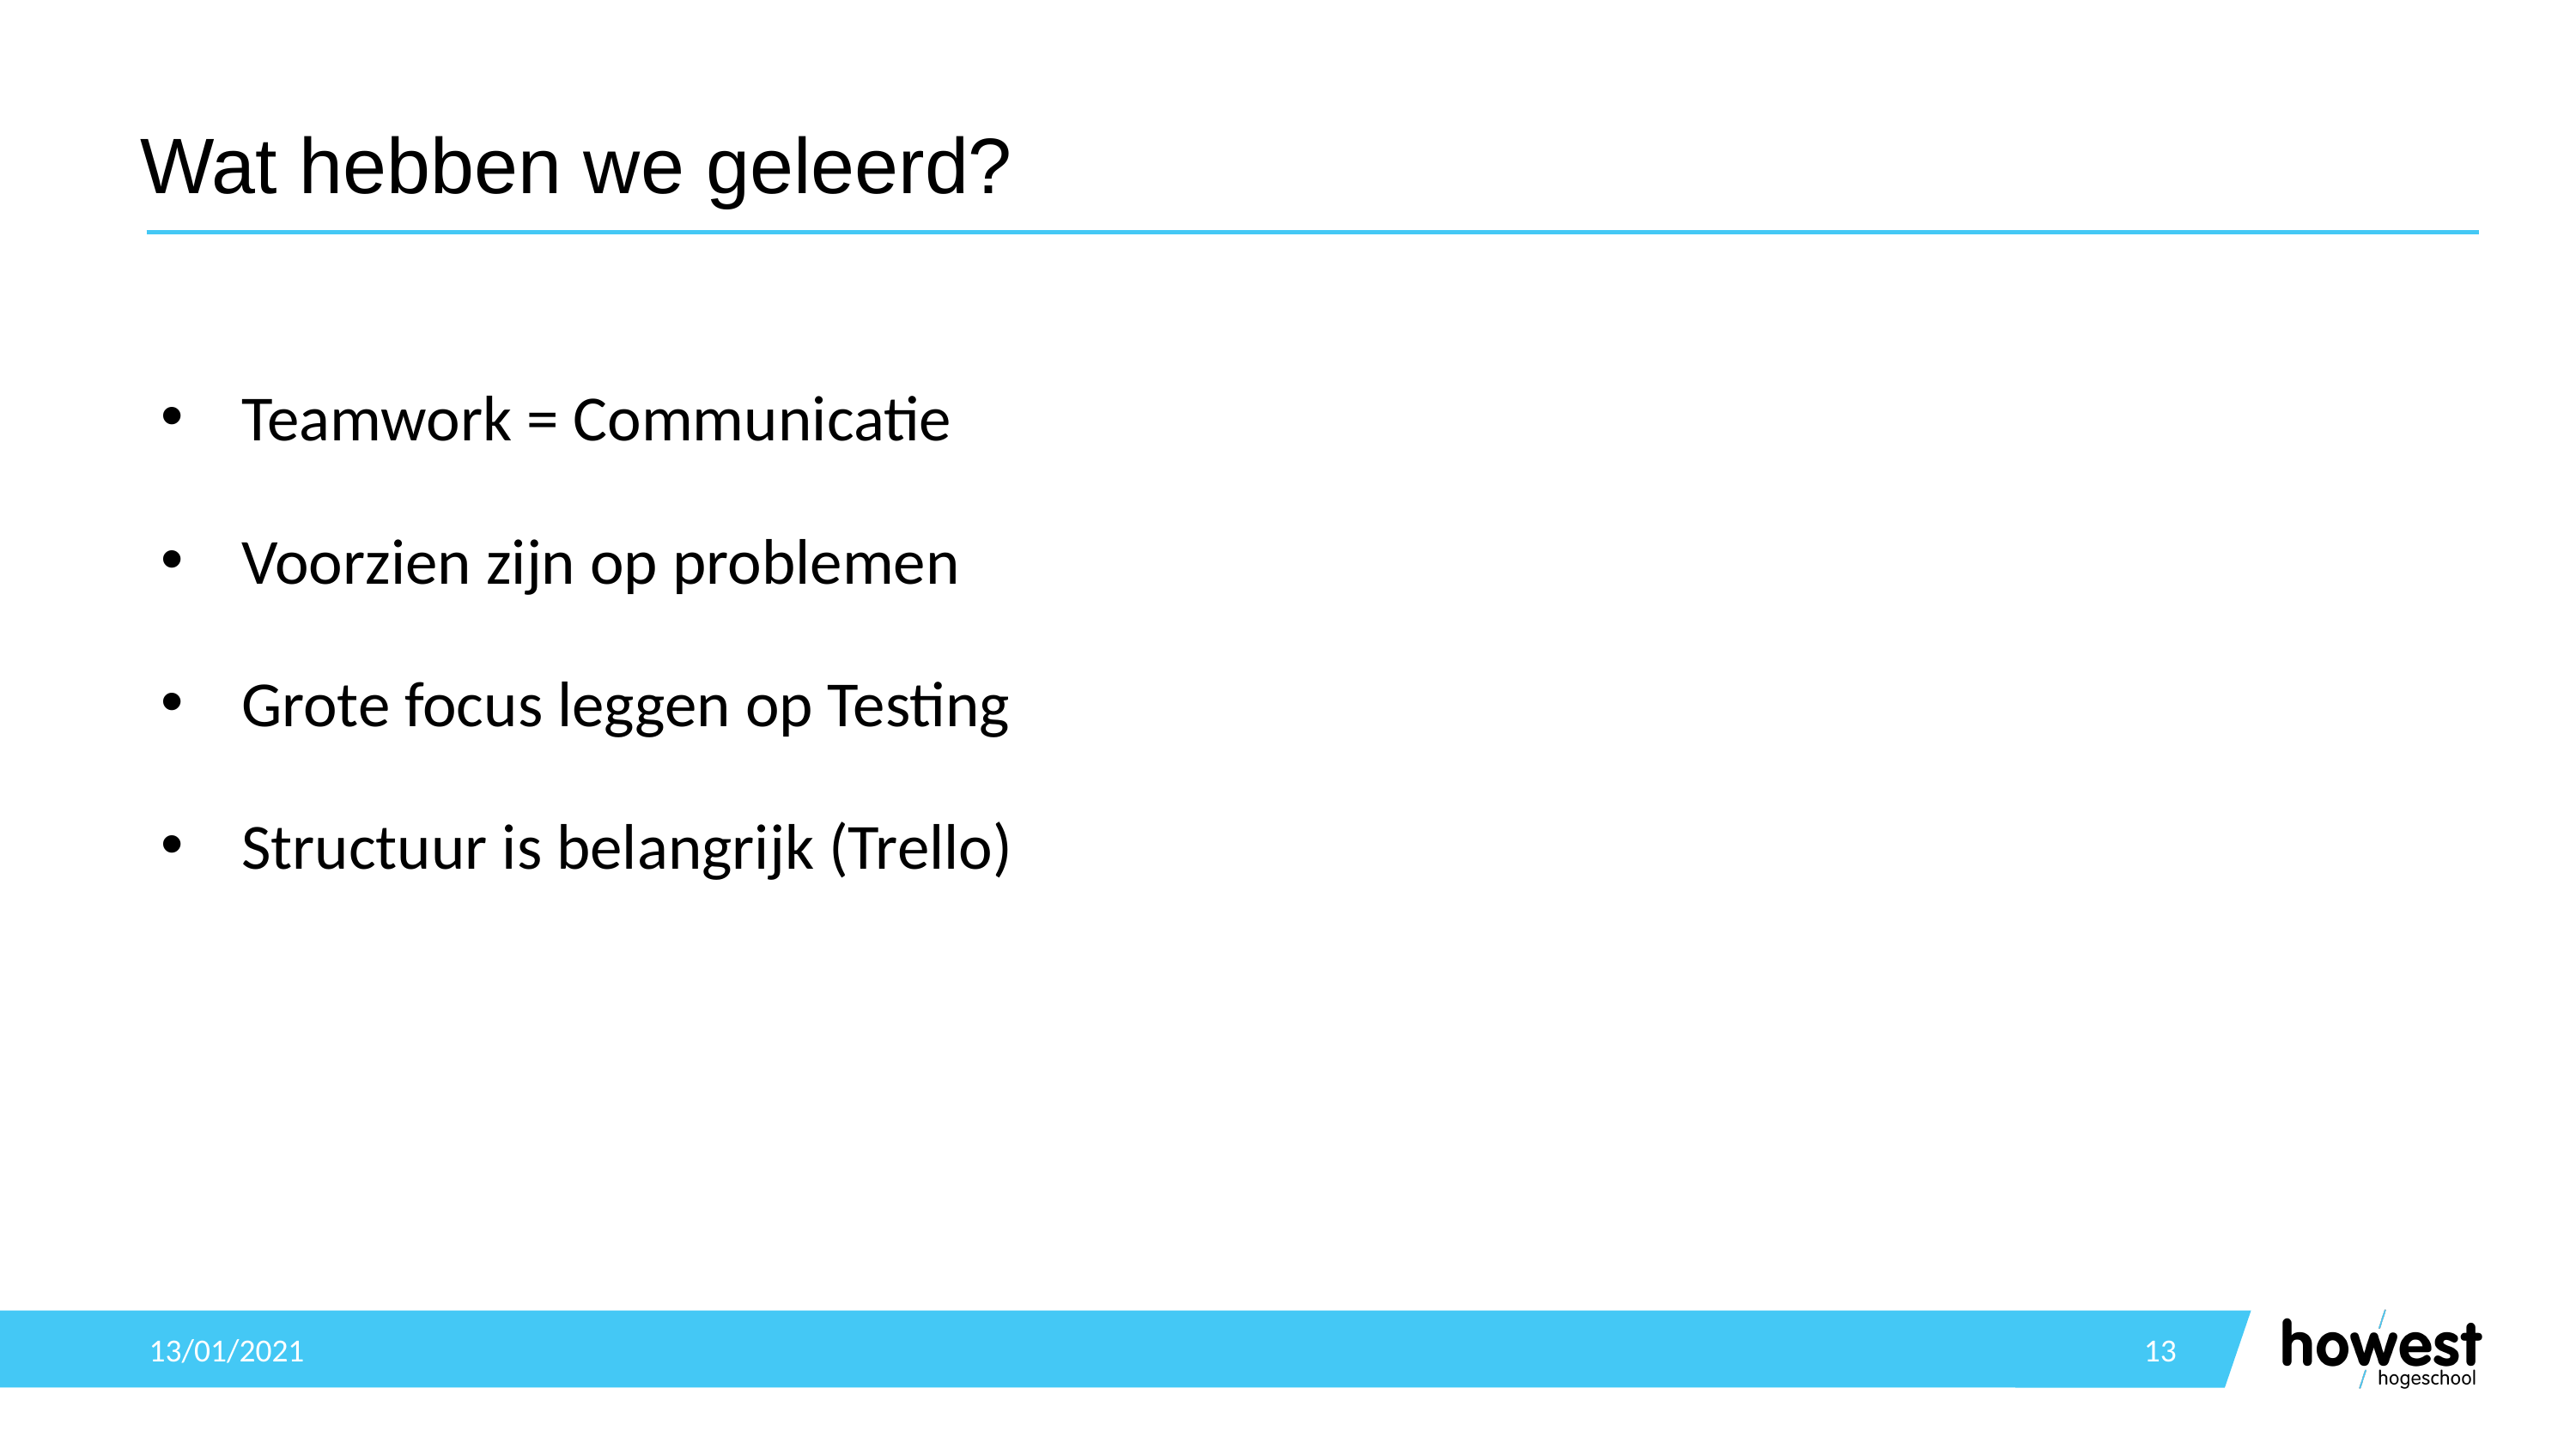

# Wat hebben we geleerd?
Teamwork = Communicatie
Voorzien zijn op problemen
Grote focus leggen op Testing
Structuur is belangrijk (Trello)

13/01/2021

13